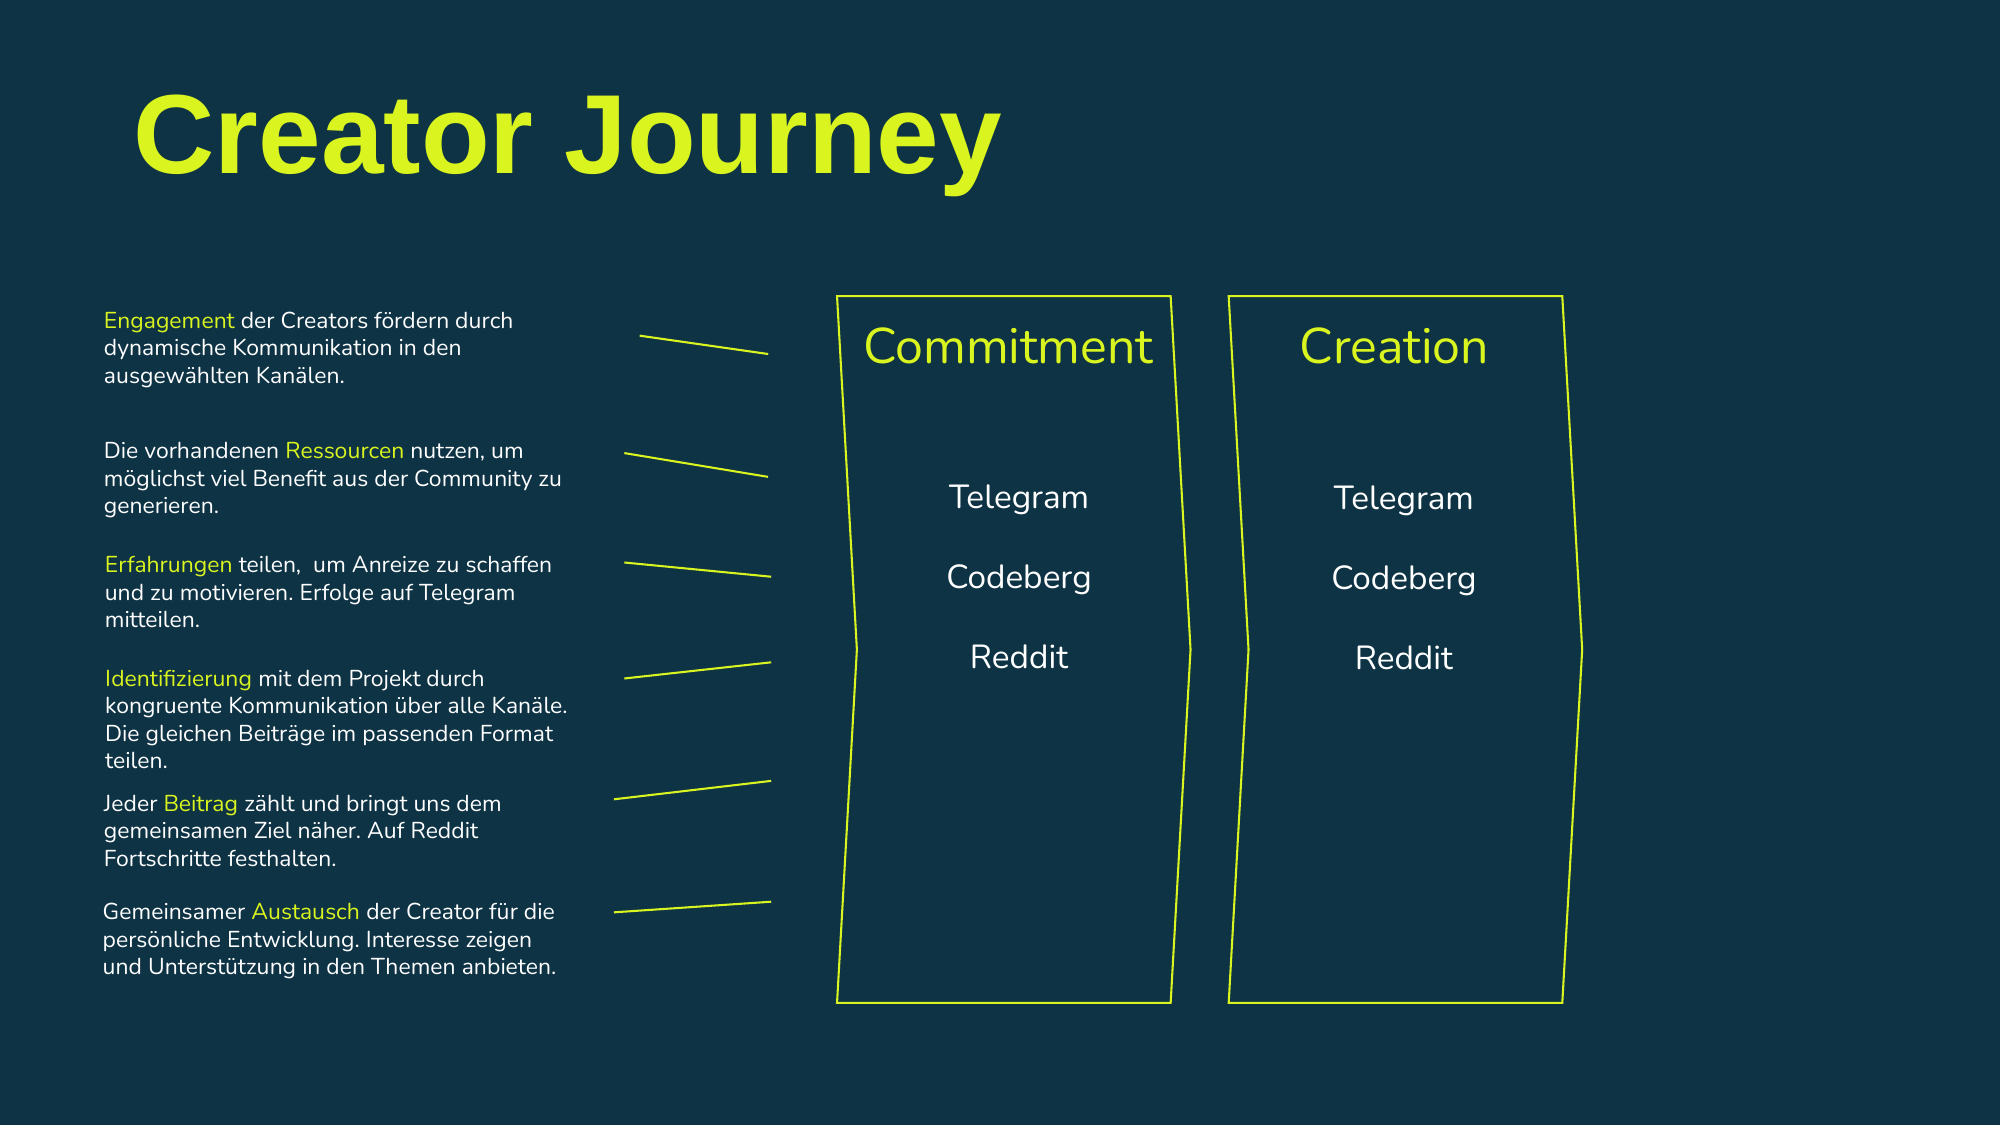

# Creator Journey

Engagement der Creators fördern durch dynamische Kommunikation in den ausgewählten Kanälen.
Commitment
Creation
Die vorhandenen Ressourcen nutzen, um möglichst viel Benefit aus der Community zu generieren.
Telegram

Codeberg

Reddit

Telegram

Codeberg

Reddit

Erfahrungen teilen,  um Anreize zu schaffen und zu motivieren. Erfolge auf Telegram mitteilen.
Identifizierung mit dem Projekt durch kongruente Kommunikation über alle Kanäle. Die gleichen Beiträge im passenden Format teilen.
Jeder Beitrag zählt und bringt uns dem gemeinsamen Ziel näher. Auf Reddit Fortschritte festhalten.
Gemeinsamer Austausch der Creator für die persönliche Entwicklung. Interesse zeigen und Unterstützung in den Themen anbieten.